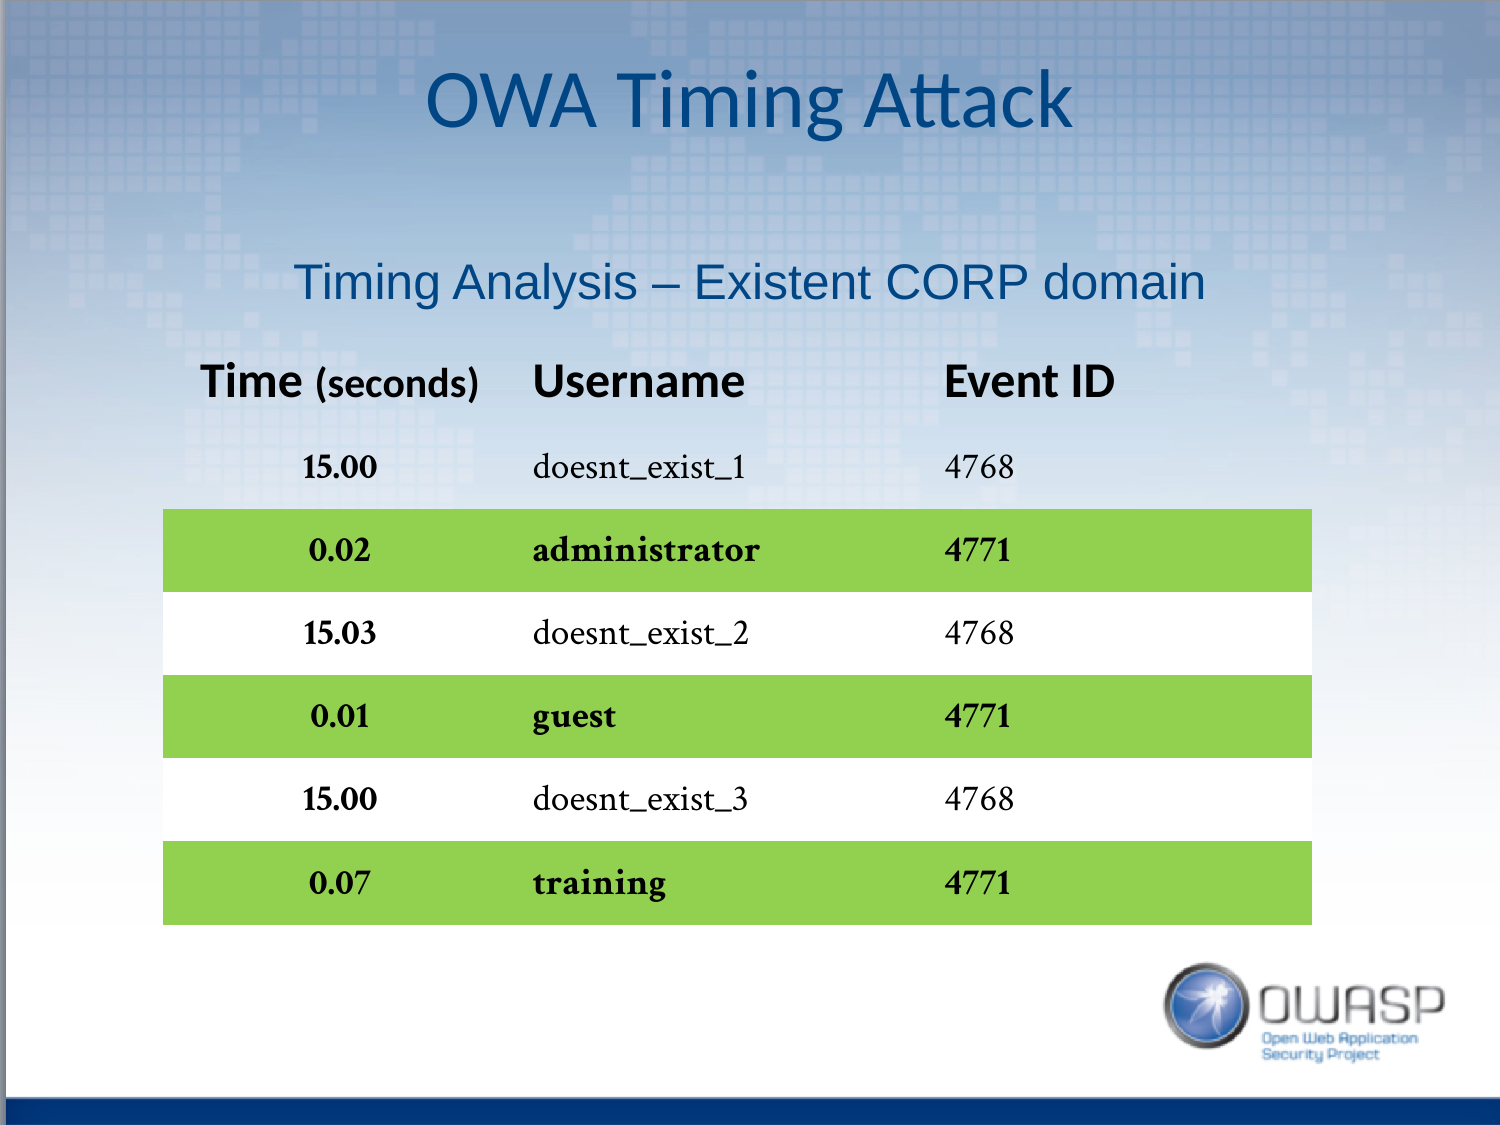

OWA Timing Attack
Timing Analysis – Existent CORP domain
| Time (seconds) | Username | Event ID |
| --- | --- | --- |
| 15.00 | doesnt\_exist\_1 | 4768 |
| 0.02 | administrator | 4771 |
| 15.03 | doesnt\_exist\_2 | 4768 |
| 0.01 | guest | 4771 |
| 15.00 | doesnt\_exist\_3 | 4768 |
| 0.07 | training | 4771 |